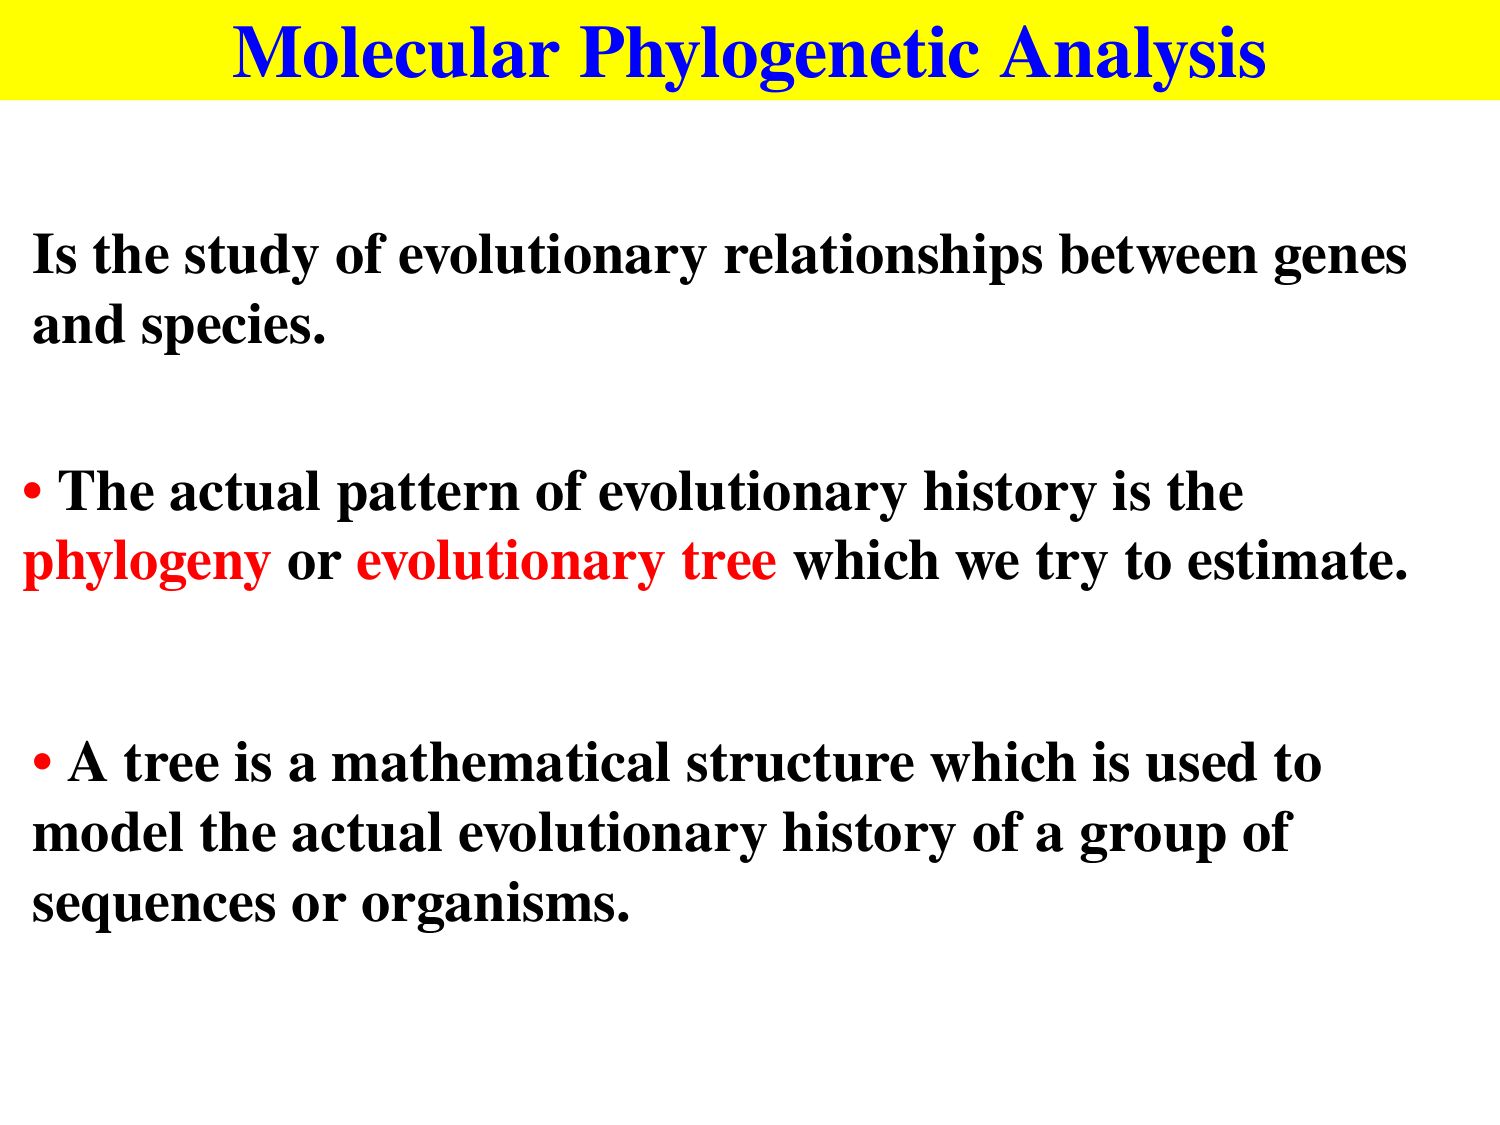

Molecular Phylogenetic Analysis
Is the study of evolutionary relationships between genes and species.
• The actual pattern of evolutionary history is the phylogeny or evolutionary tree which we try to estimate.
• A tree is a mathematical structure which is used to model the actual evolutionary history of a group of sequences or organisms.